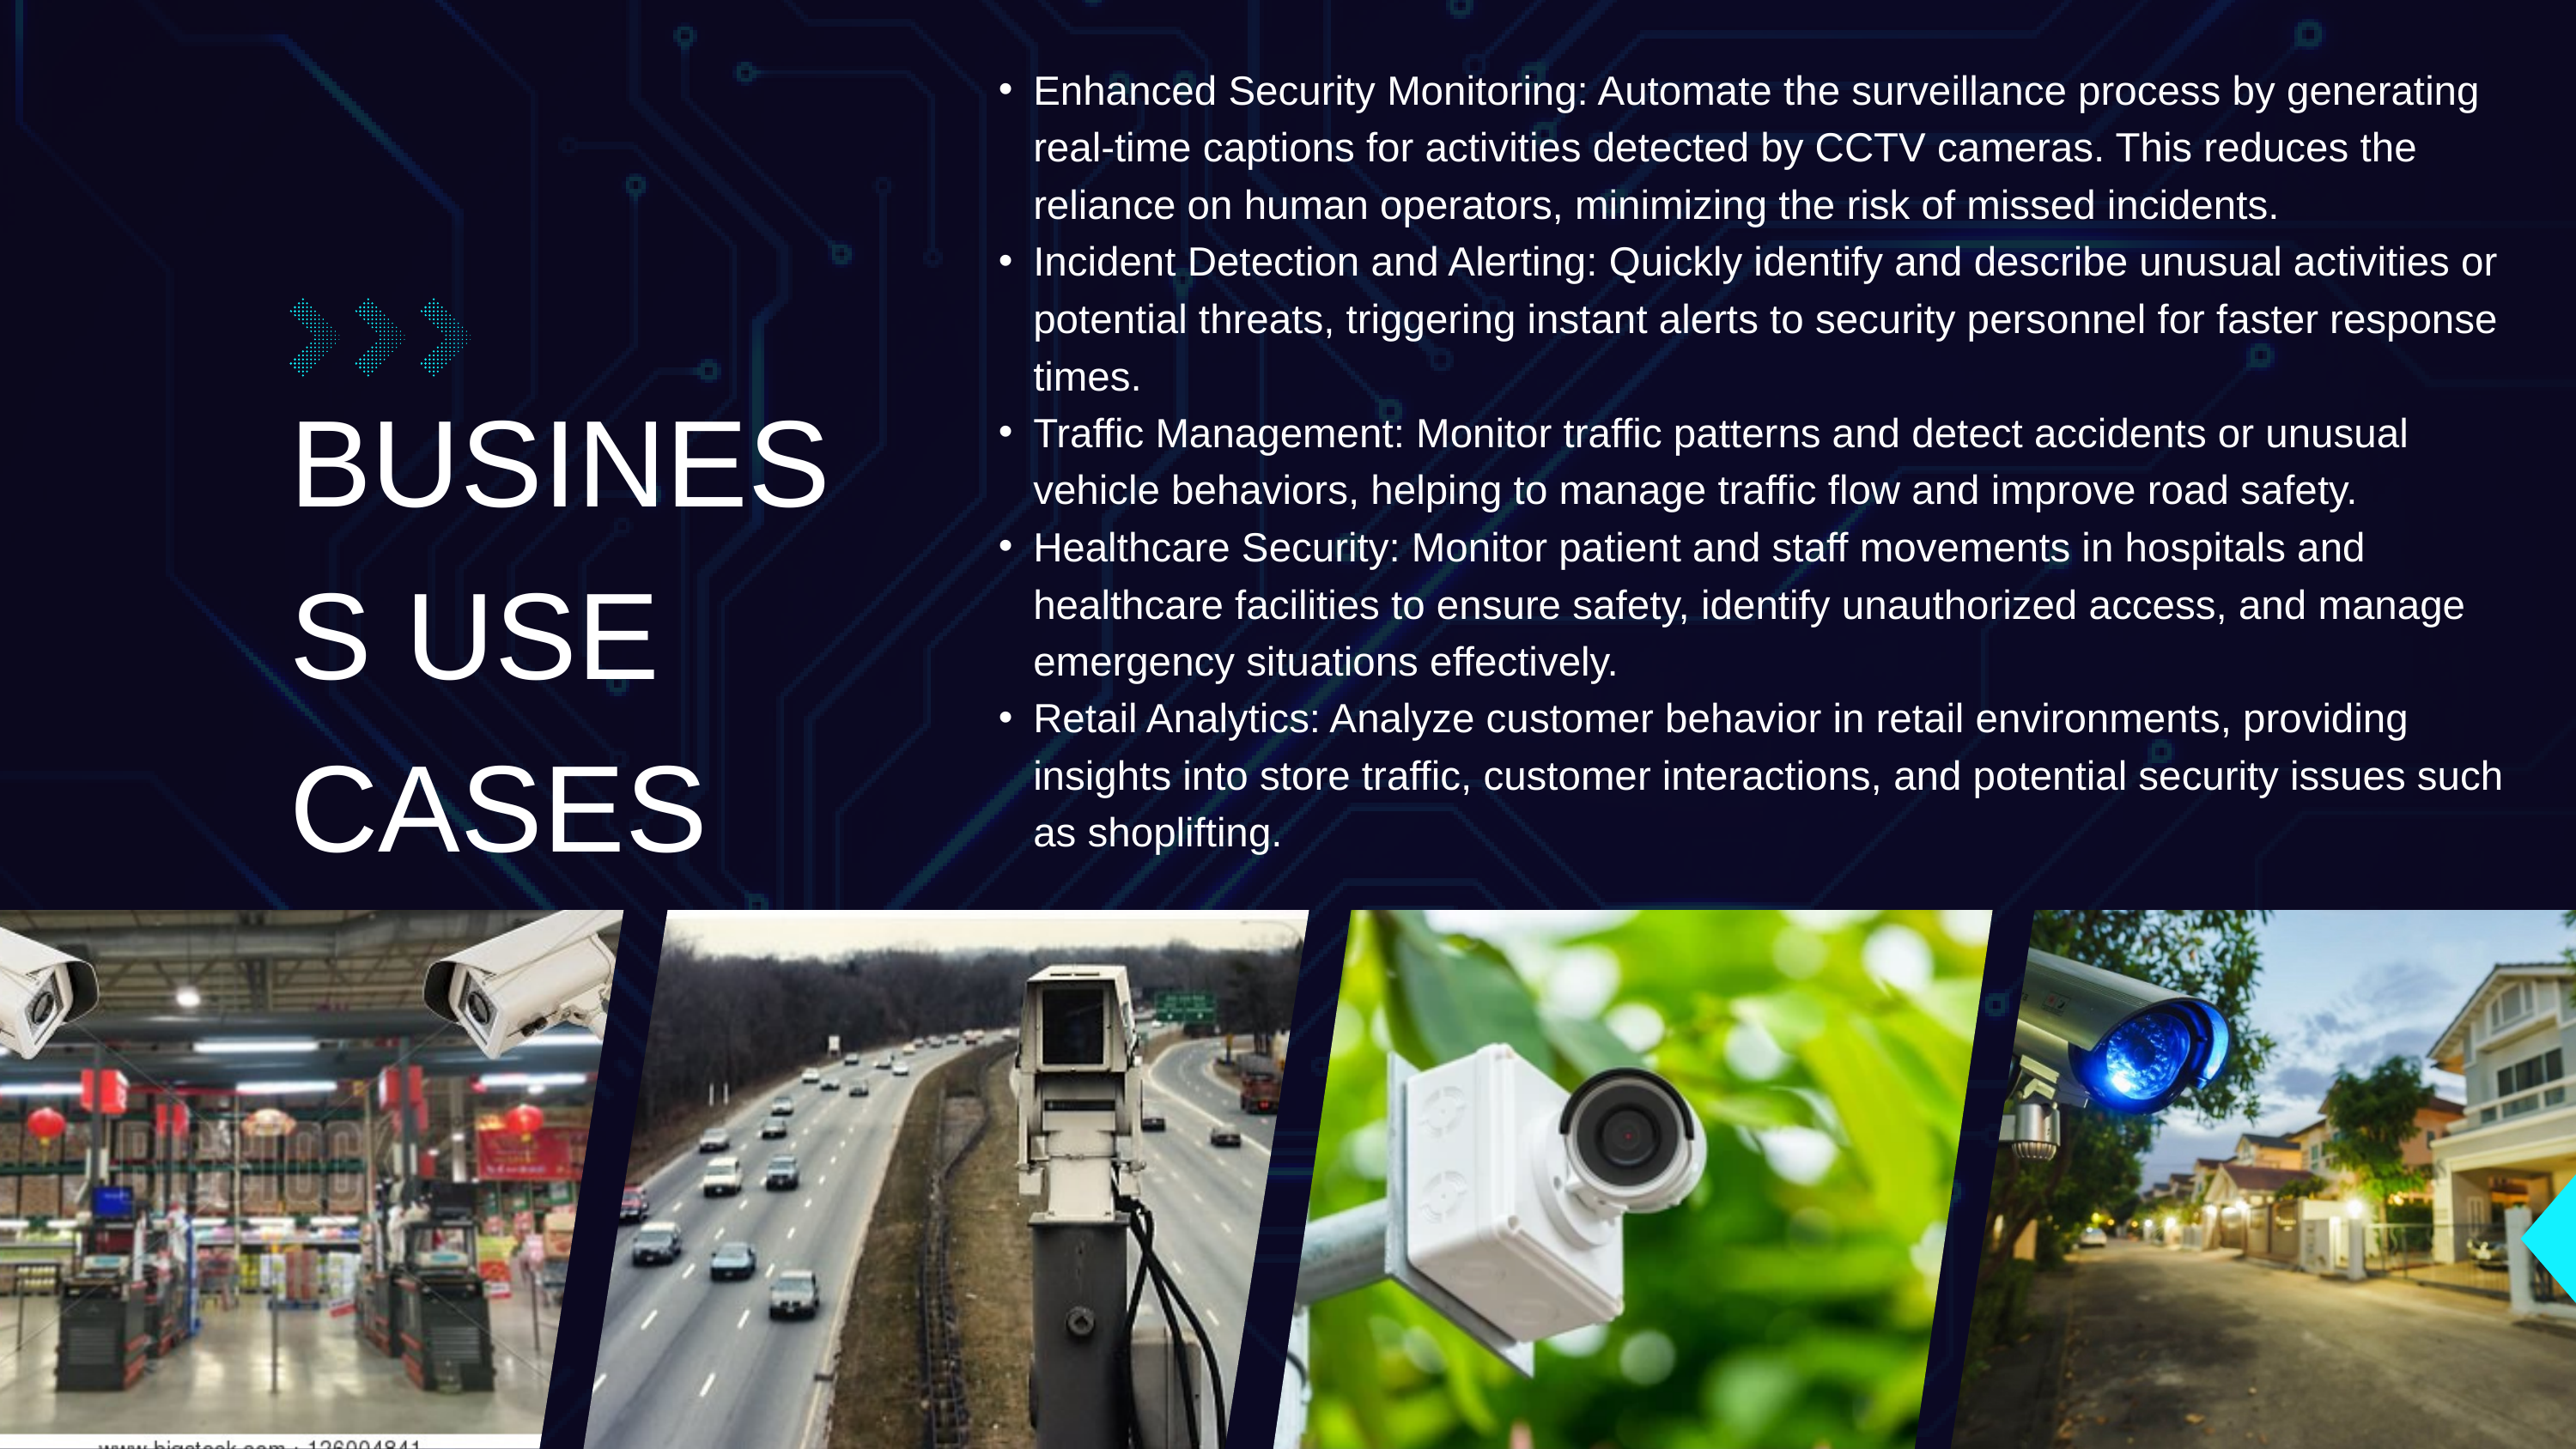

Enhanced Security Monitoring: Automate the surveillance process by generating real-time captions for activities detected by CCTV cameras. This reduces the reliance on human operators, minimizing the risk of missed incidents.
Incident Detection and Alerting: Quickly identify and describe unusual activities or potential threats, triggering instant alerts to security personnel for faster response times.
Traffic Management: Monitor traffic patterns and detect accidents or unusual vehicle behaviors, helping to manage traffic flow and improve road safety.
Healthcare Security: Monitor patient and staff movements in hospitals and healthcare facilities to ensure safety, identify unauthorized access, and manage emergency situations effectively.
Retail Analytics: Analyze customer behavior in retail environments, providing insights into store traffic, customer interactions, and potential security issues such as shoplifting.

BUSINESS USE CASES